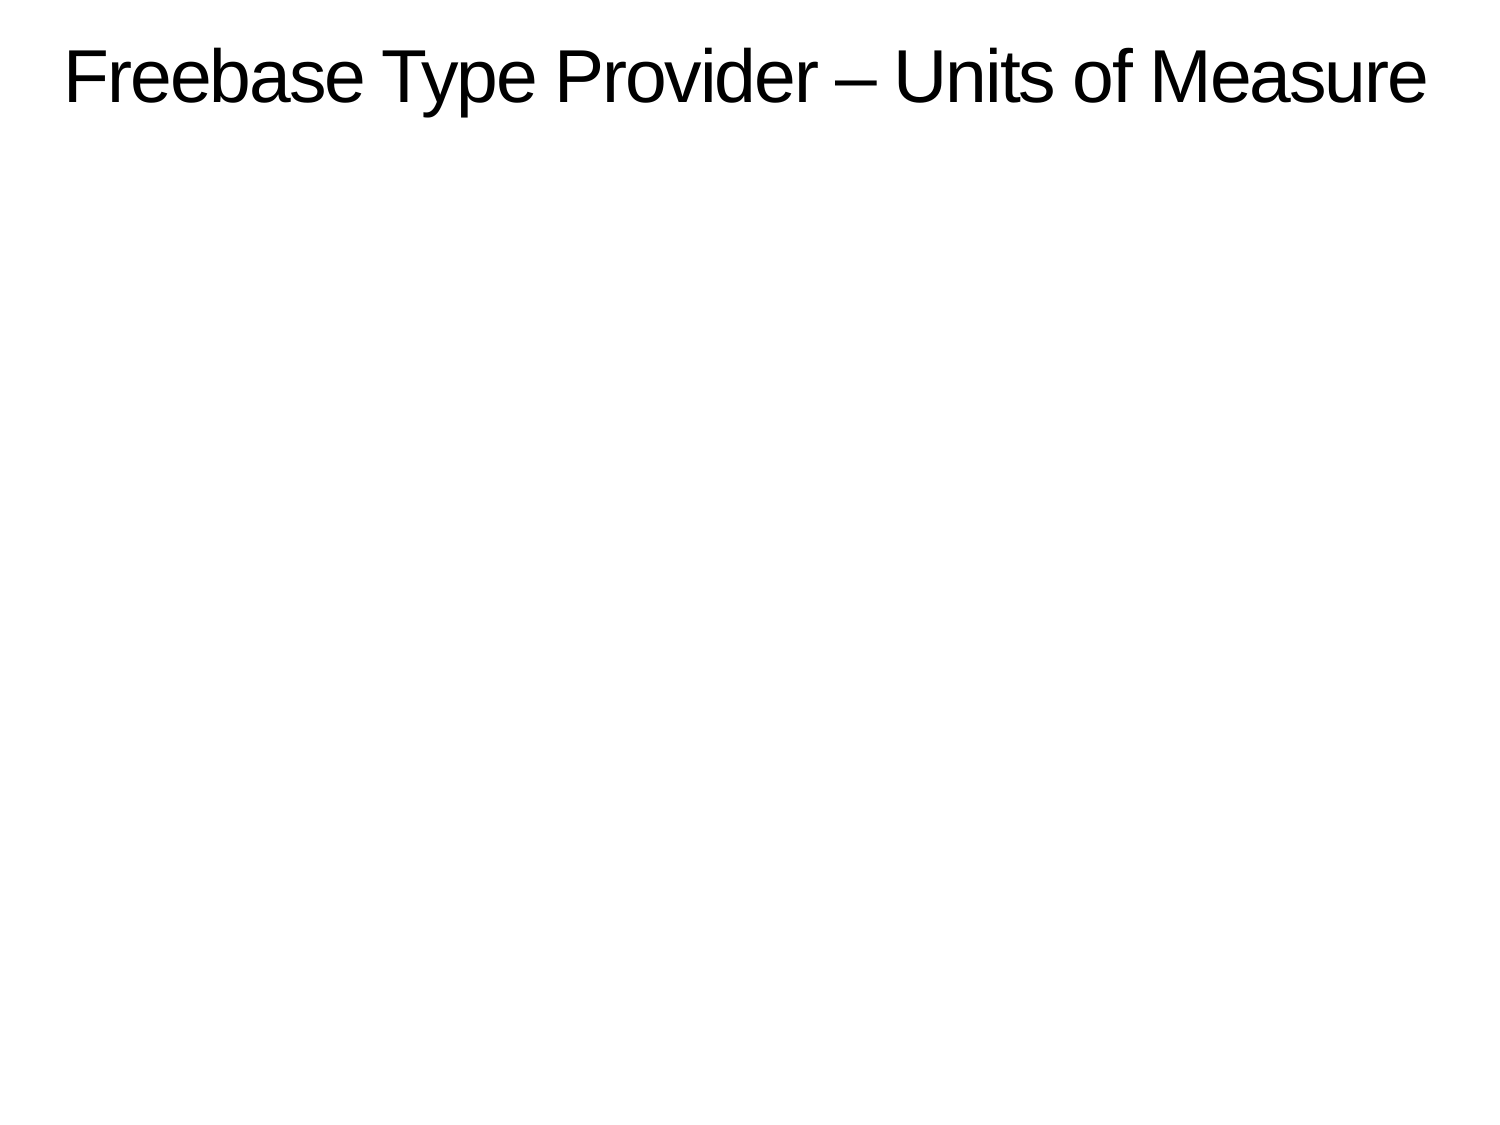

# Freebase Type Provider – Units of Measure